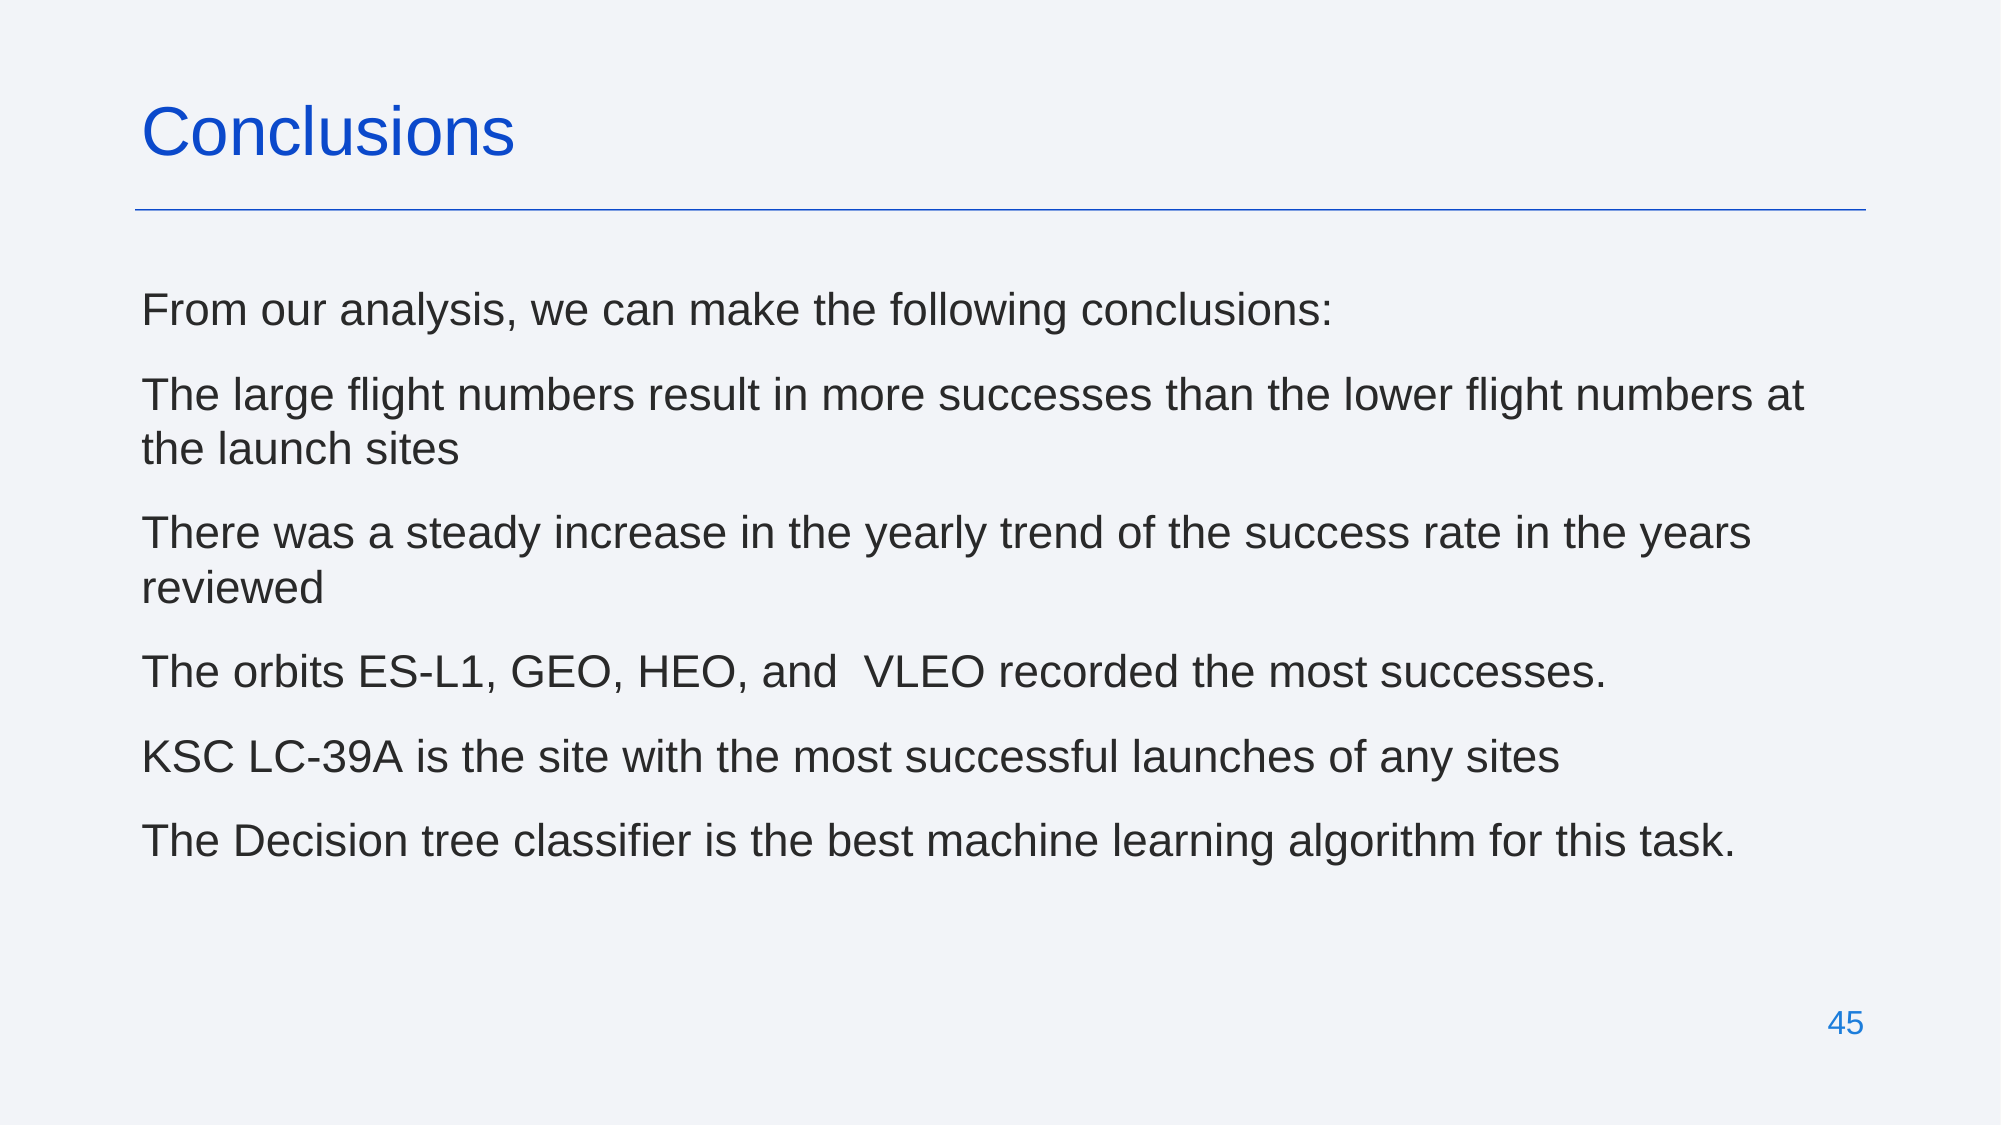

Conclusions
From our analysis, we can make the following conclusions:
The large flight numbers result in more successes than the lower flight numbers at the launch sites
There was a steady increase in the yearly trend of the success rate in the years reviewed
The orbits ES-L1, GEO, HEO, and  VLEO recorded the most successes.
KSC LC-39A is the site with the most successful launches of any sites
The Decision tree classifier is the best machine learning algorithm for this task.
45